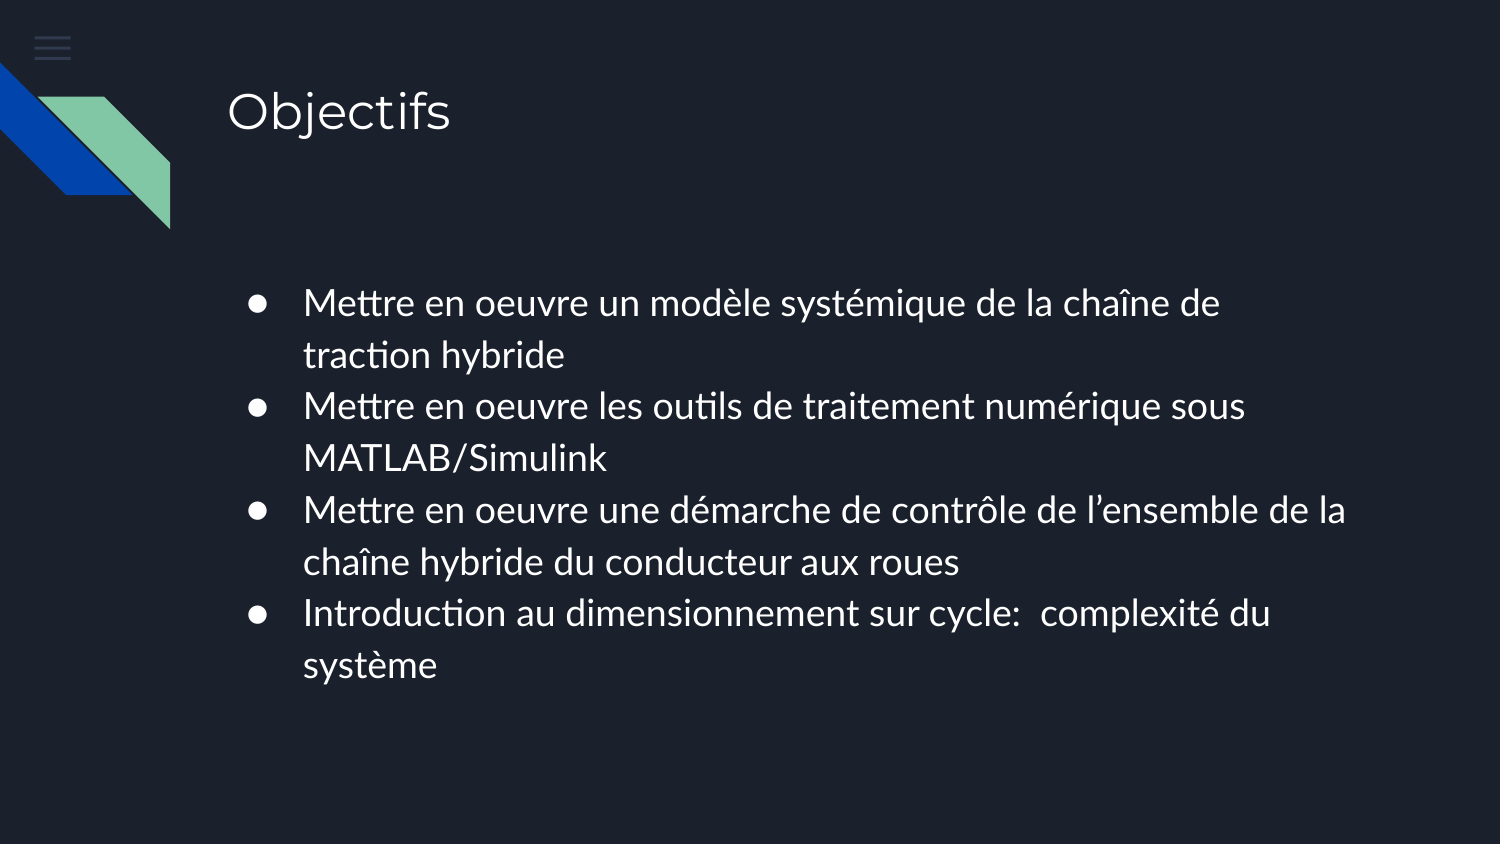

# Objectifs
Mettre en oeuvre un modèle systémique de la chaîne de traction hybride
Mettre en oeuvre les outils de traitement numérique sous MATLAB/Simulink
Mettre en oeuvre une démarche de contrôle de l’ensemble de la chaîne hybride du conducteur aux roues
Introduction au dimensionnement sur cycle:  complexité du système